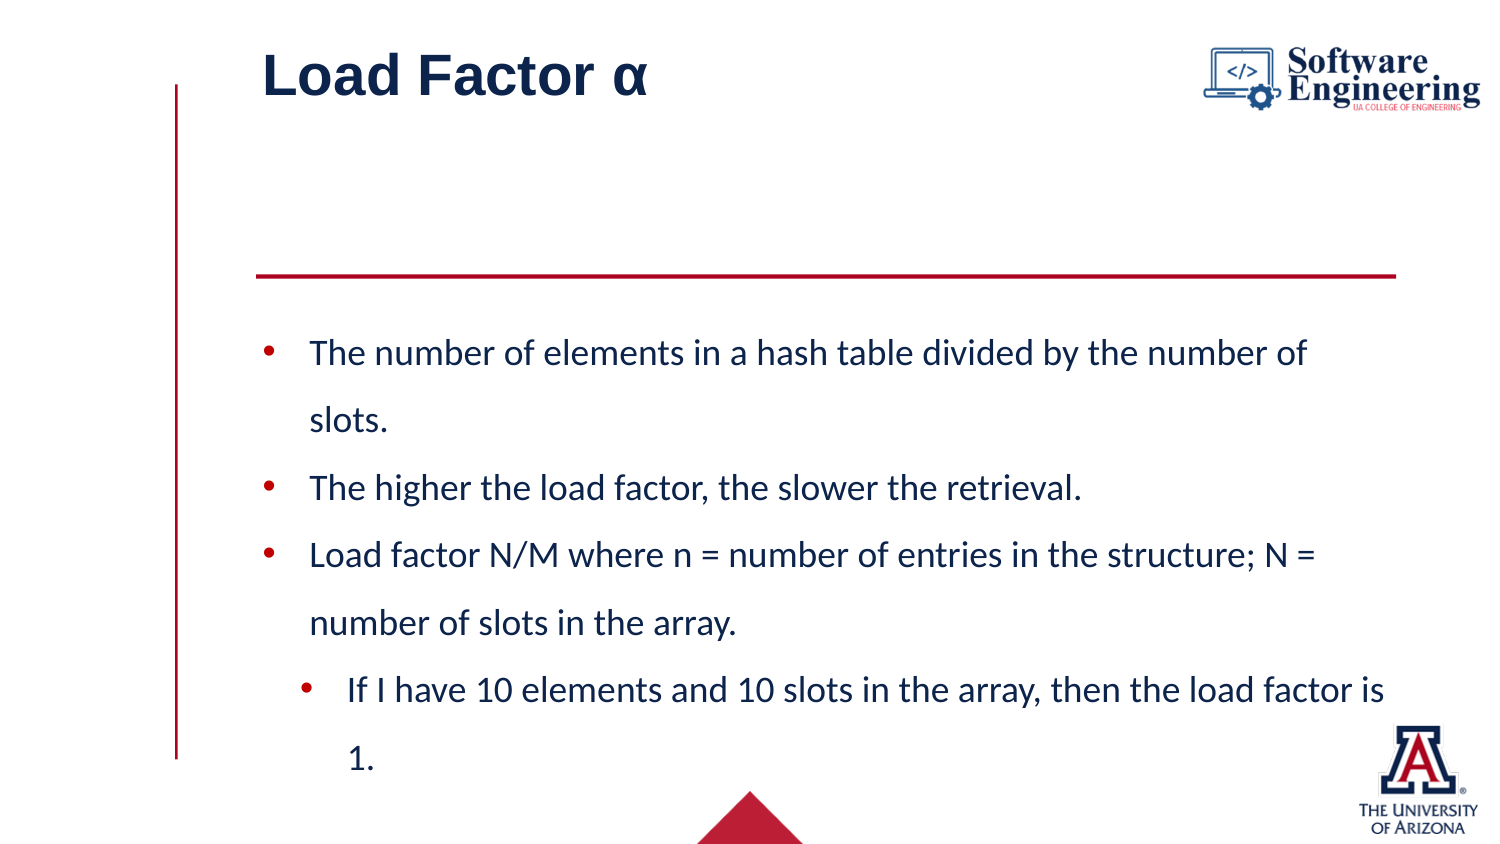

# Load Factor α

The number of elements in a hash table divided by the number of slots.
The higher the load factor, the slower the retrieval.
Load factor N/M where n = number of entries in the structure; N = number of slots in the array.
If I have 10 elements and 10 slots in the array, then the load factor is 1.